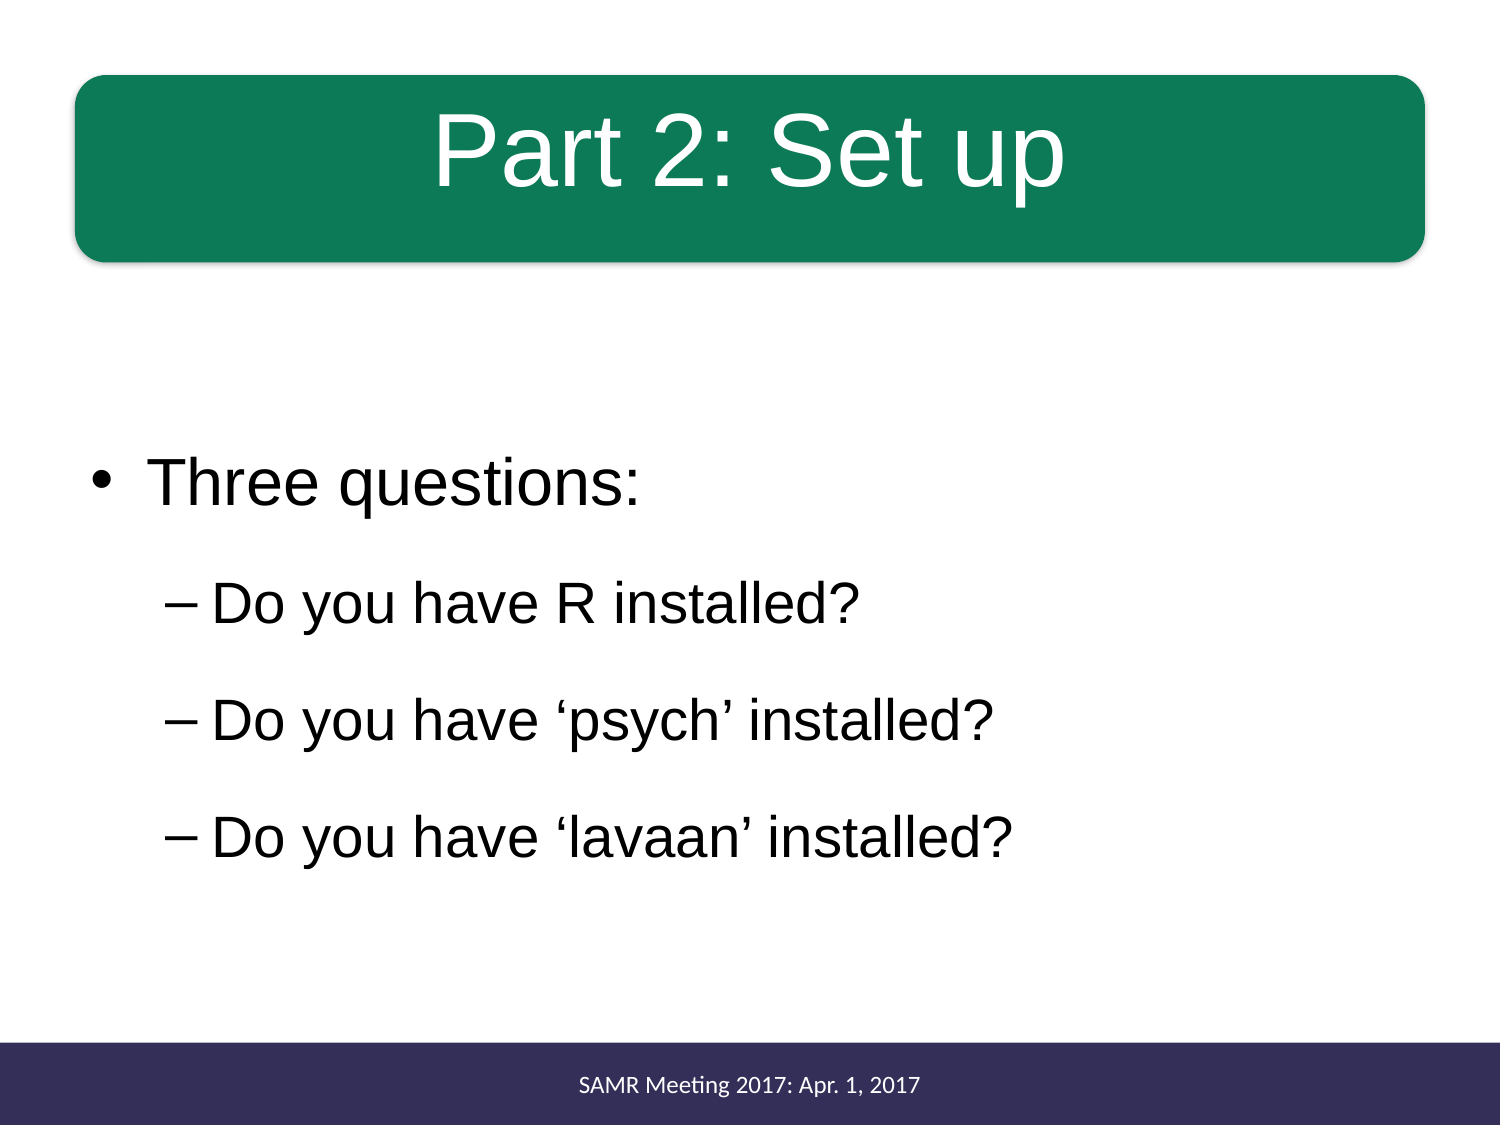

# Part 2: Set up
Three questions:
Do you have R installed?
Do you have ‘psych’ installed?
Do you have ‘lavaan’ installed?